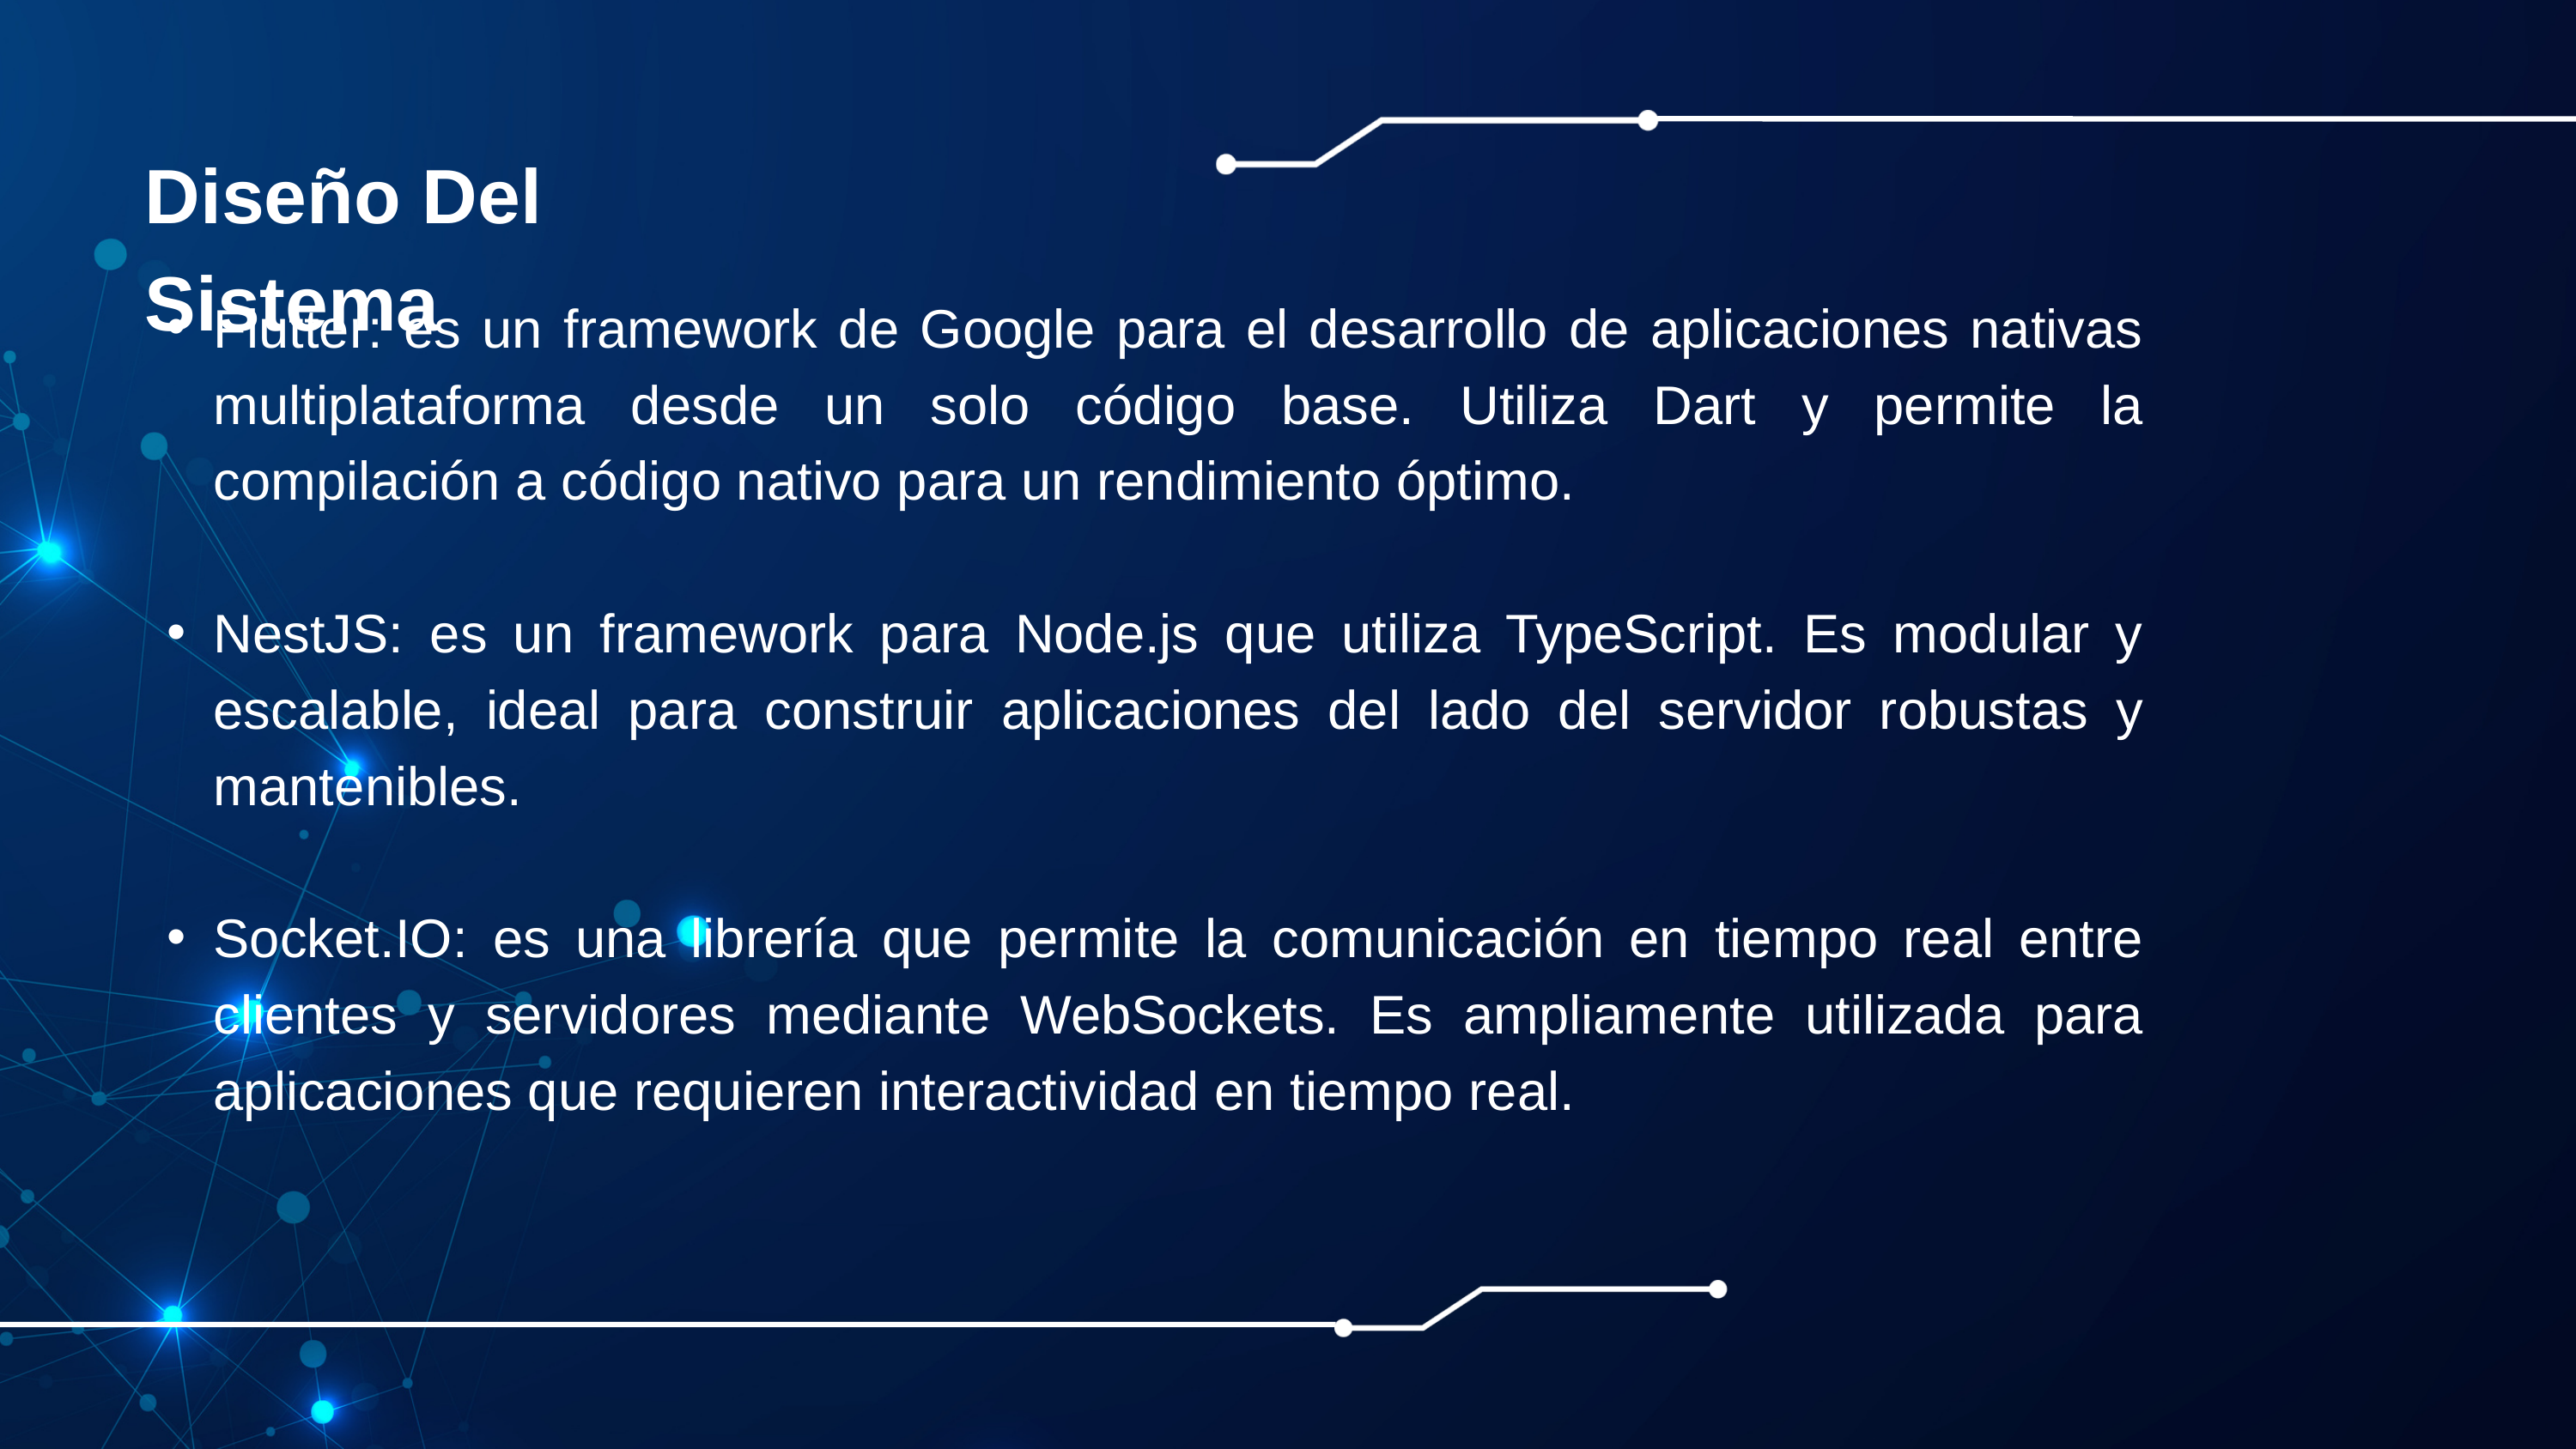

Diseño Del Sistema
Flutter: es un framework de Google para el desarrollo de aplicaciones nativas multiplataforma desde un solo código base. Utiliza Dart y permite la compilación a código nativo para un rendimiento óptimo.

NestJS: es un framework para Node.js que utiliza TypeScript. Es modular y escalable, ideal para construir aplicaciones del lado del servidor robustas y mantenibles.

Socket.IO: es una librería que permite la comunicación en tiempo real entre clientes y servidores mediante WebSockets. Es ampliamente utilizada para aplicaciones que requieren interactividad en tiempo real.